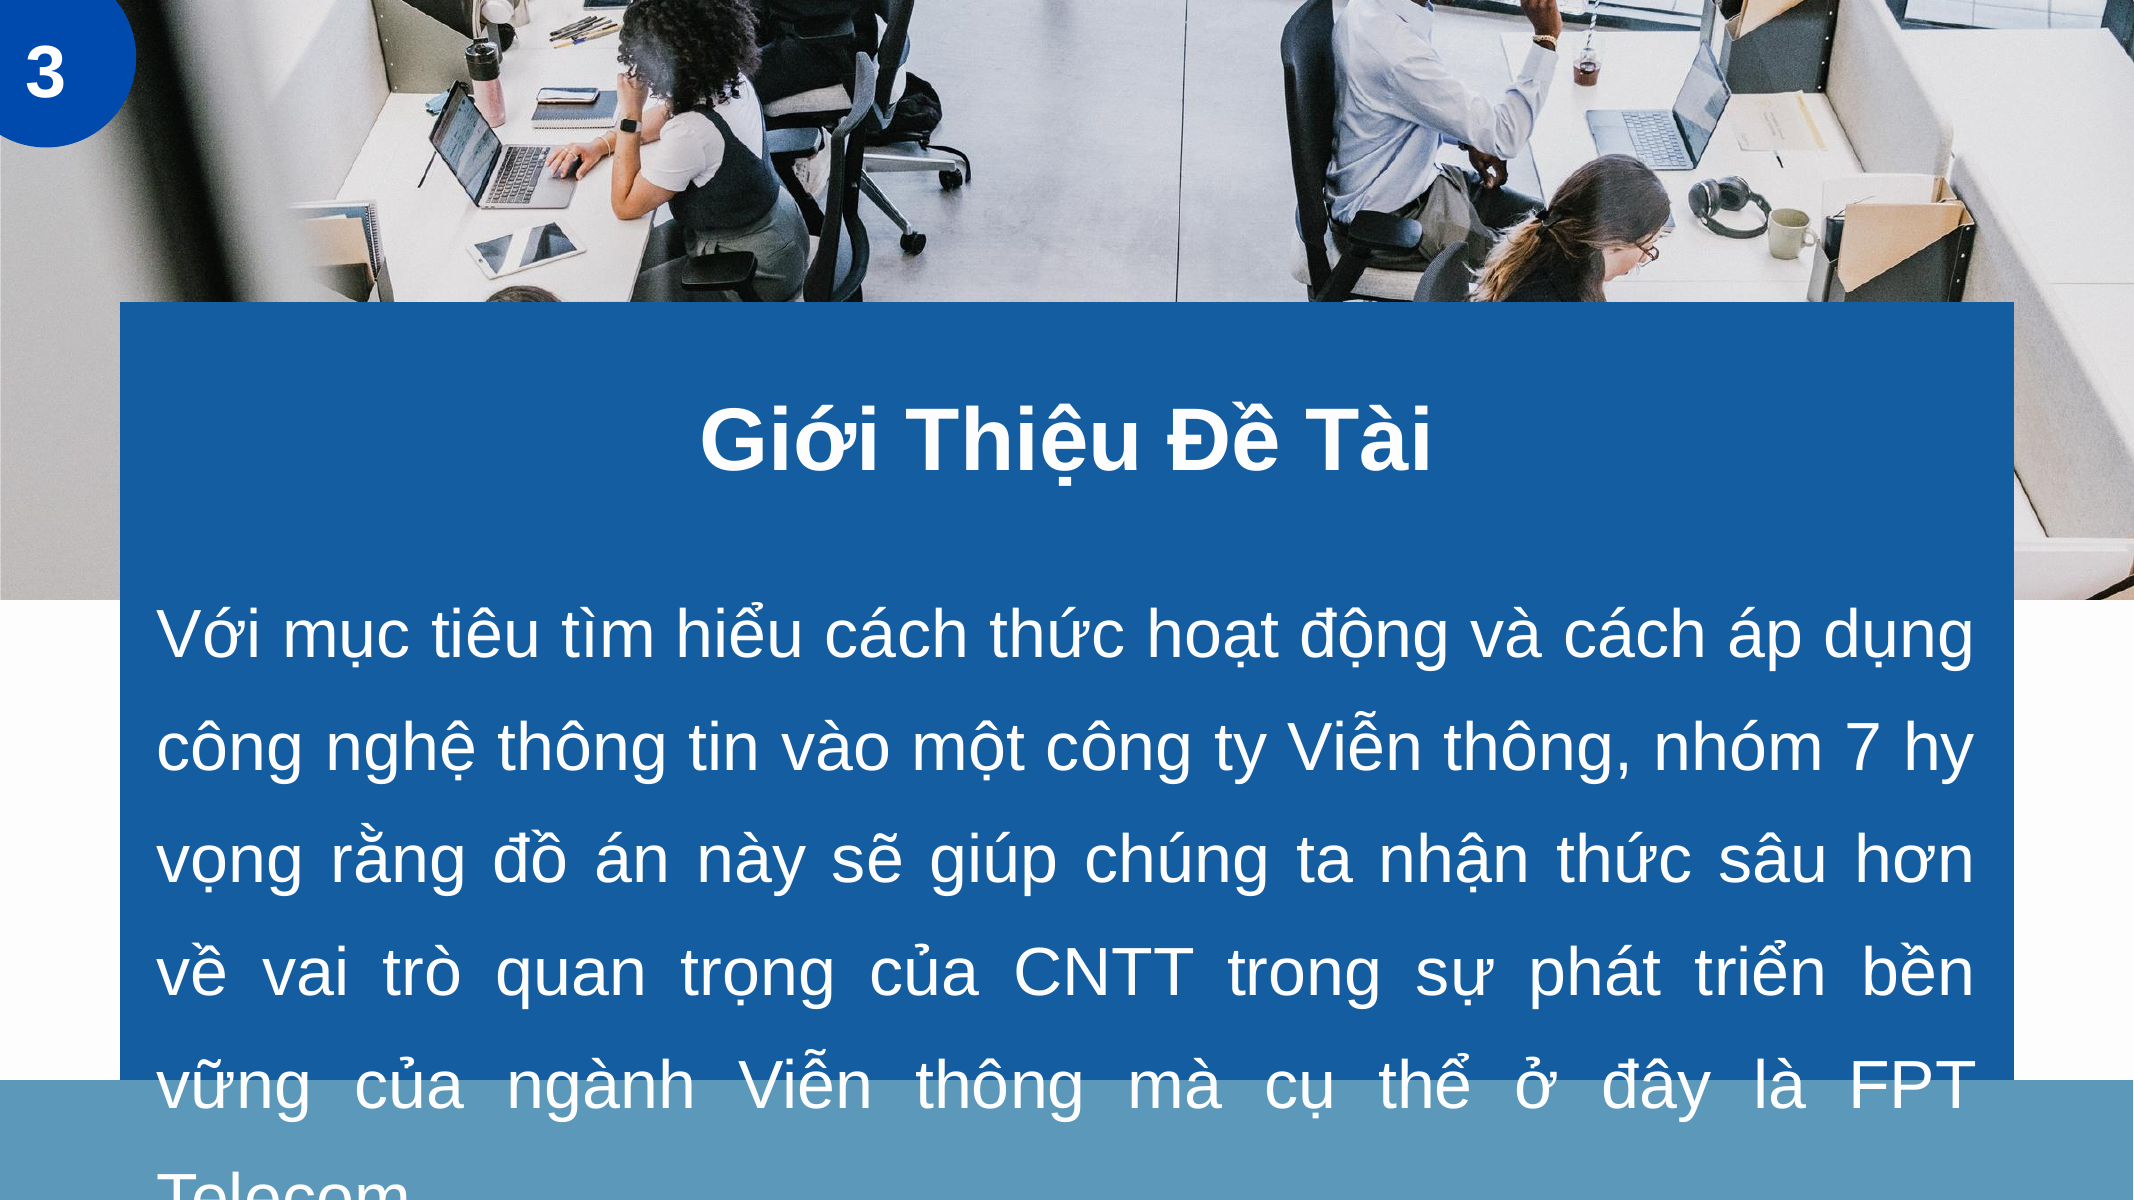

3

Giới Thiệu Đề Tài
Với mục tiêu tìm hiểu cách thức hoạt động và cách áp dụng công nghệ thông tin vào một công ty Viễn thông, nhóm 7 hy vọng rằng đồ án này sẽ giúp chúng ta nhận thức sâu hơn về vai trò quan trọng của CNTT trong sự phát triển bền vững của ngành Viễn thông mà cụ thể ở đây là FPT Telecom.